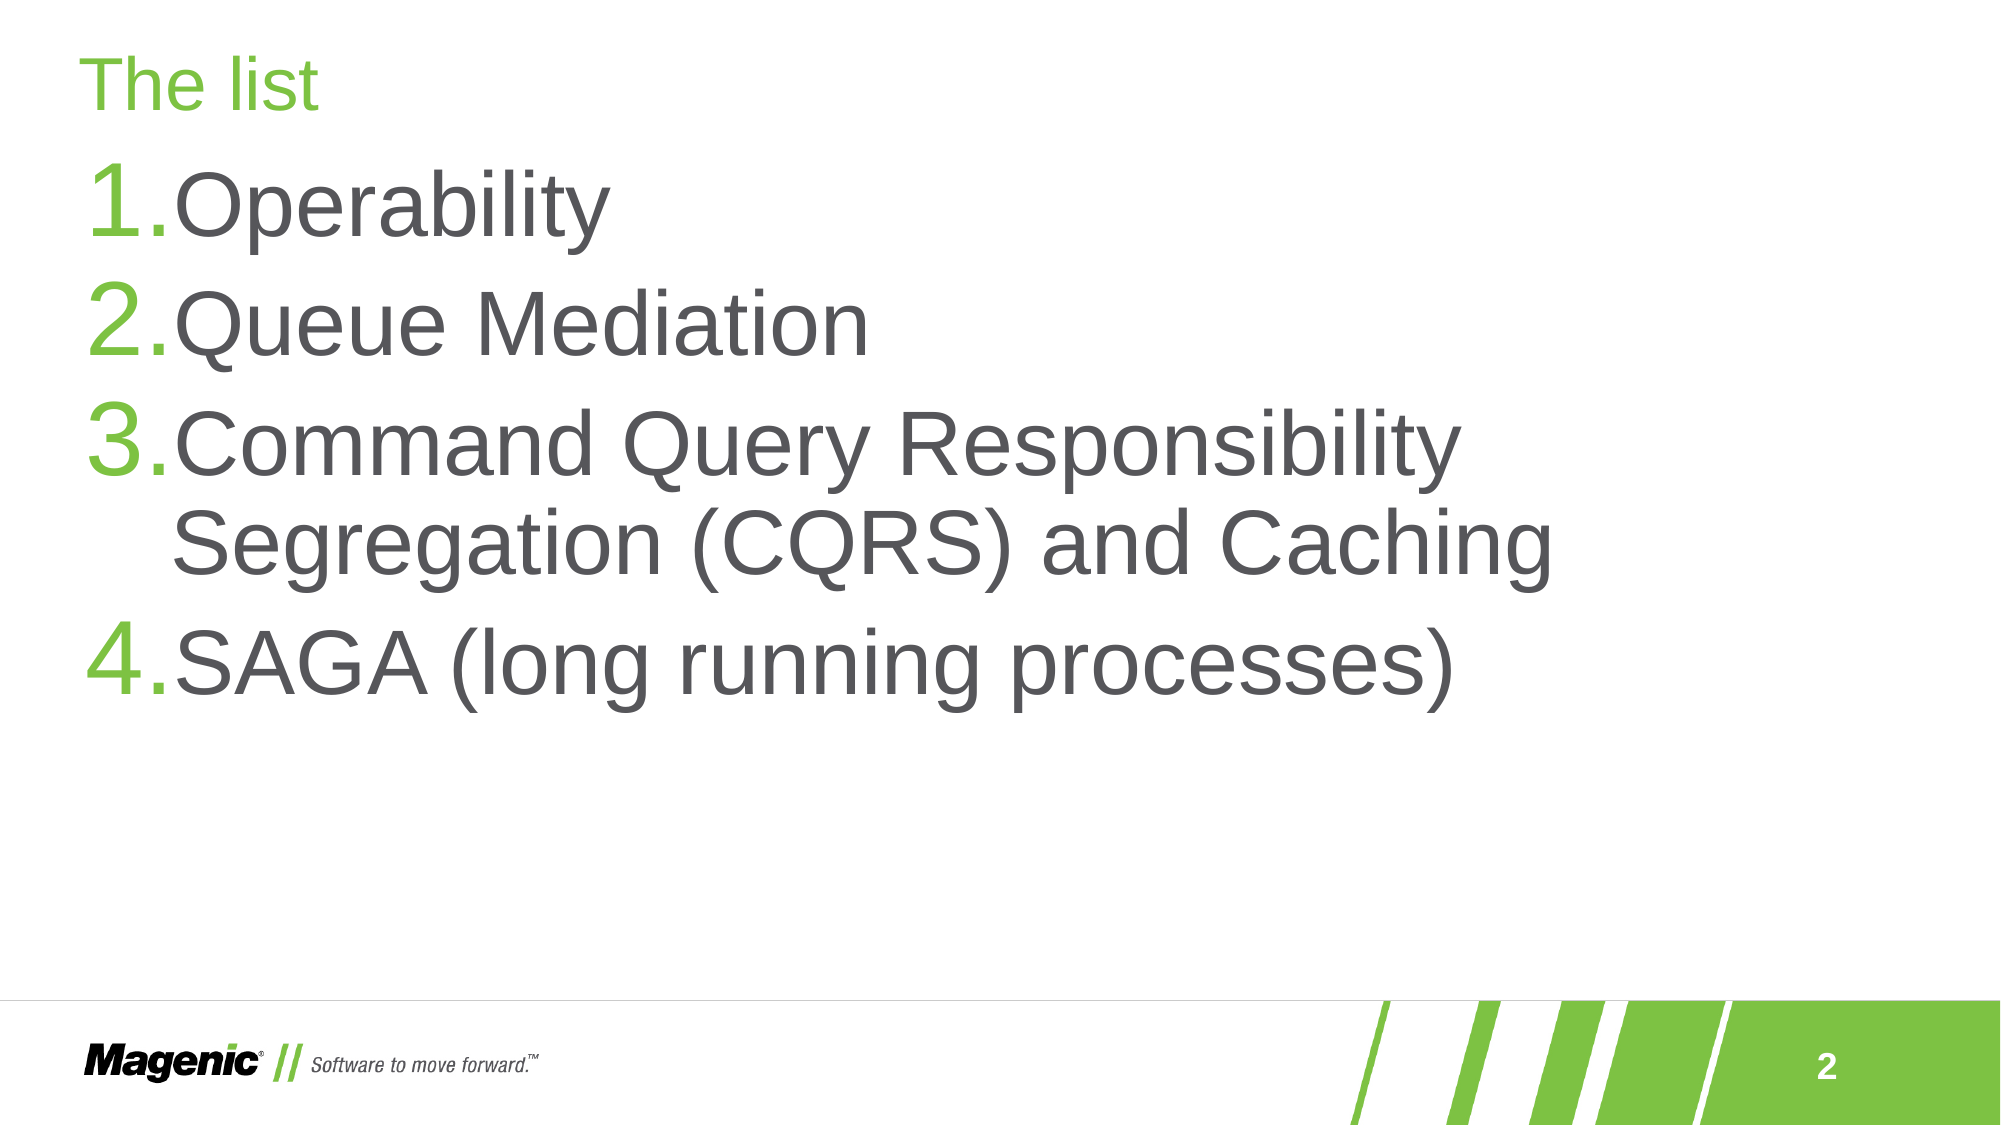

# The list
Operability
Queue Mediation
Command Query Responsibility Segregation (CQRS) and Caching
SAGA (long running processes)